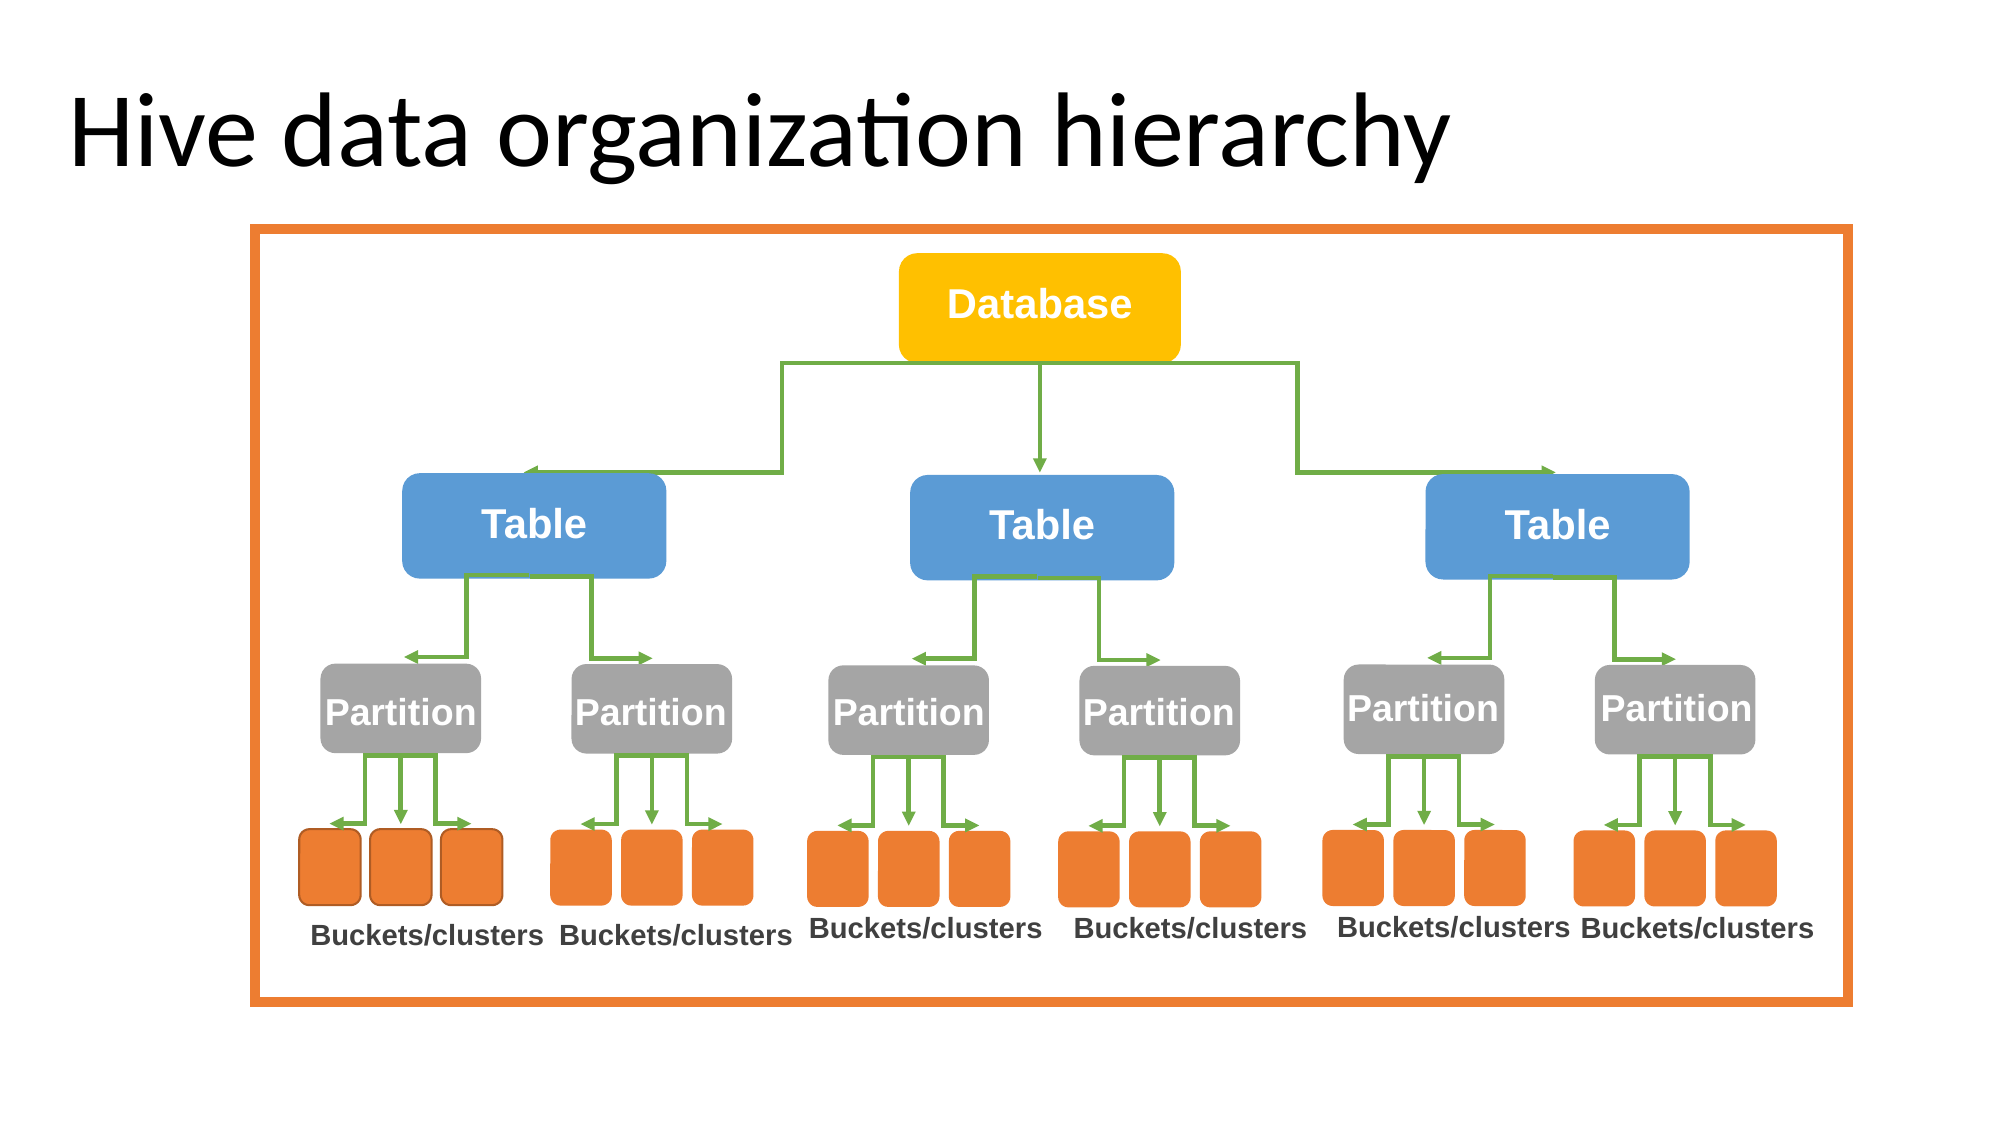

Hive data organization hierarchy

Database
Table
Table
Table

Partition
Partition
Partition
Partition
Partition
Partition

Buckets/clusters
Buckets/clusters
Buckets/clusters
Buckets/clusters
Buckets/clusters
Buckets/clusters